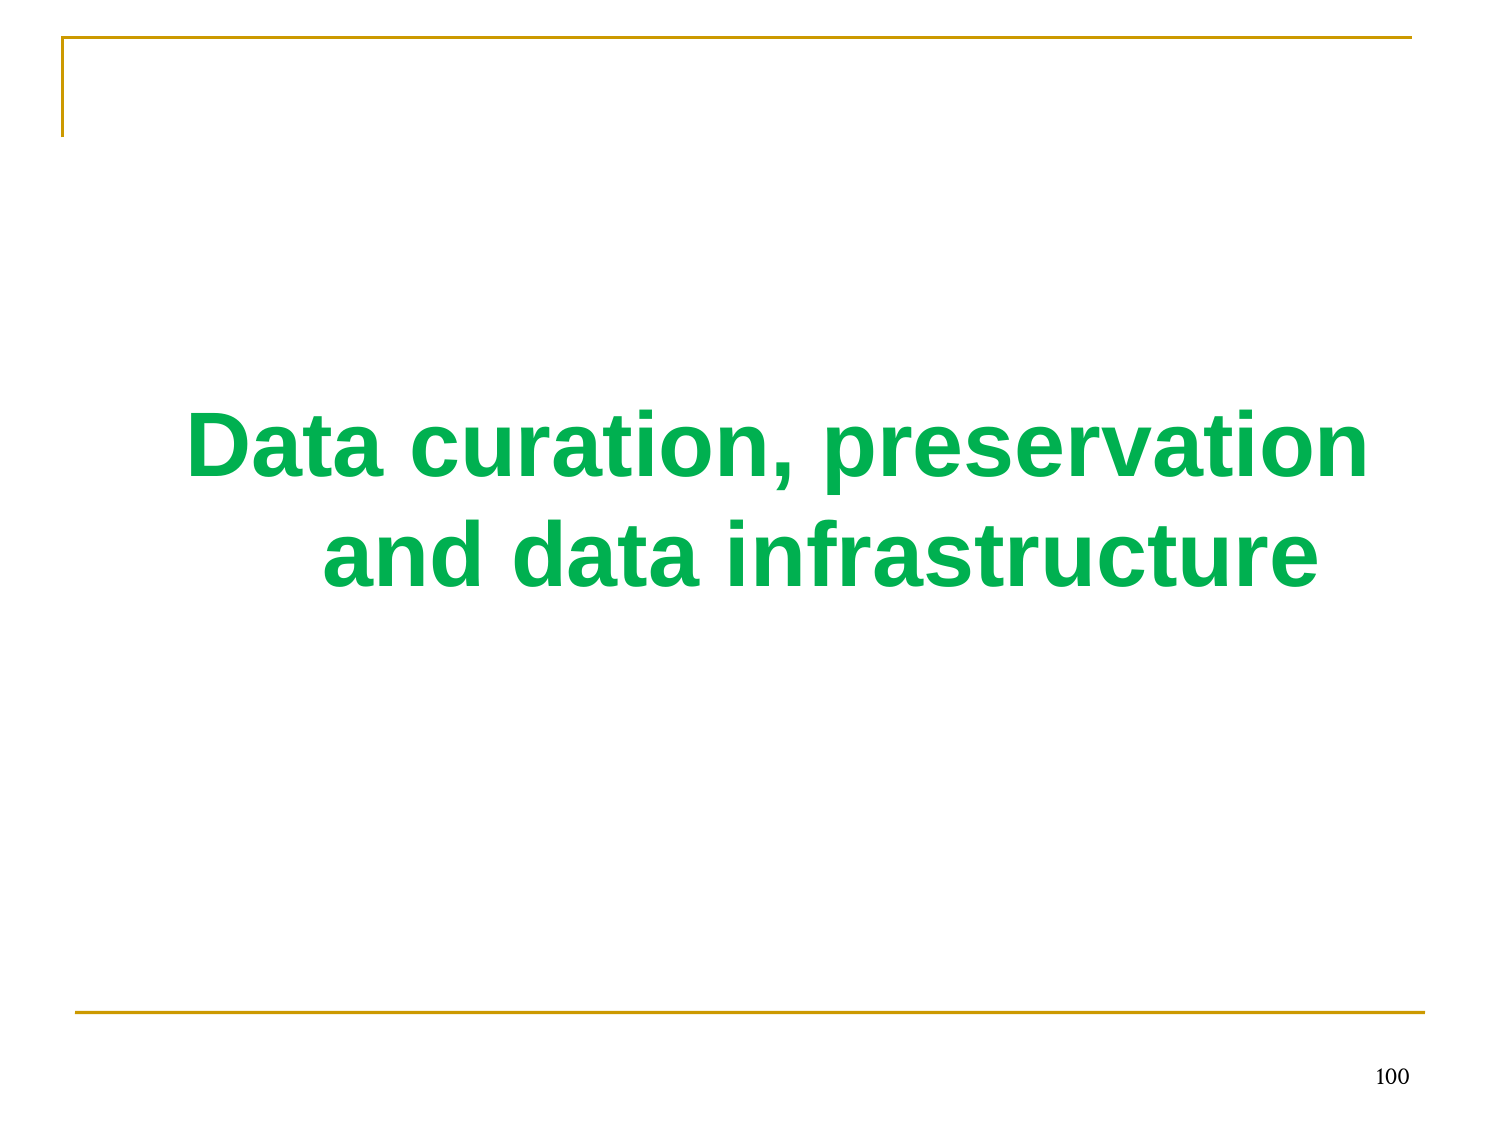

Data curation, preservation and data infrastructure
100